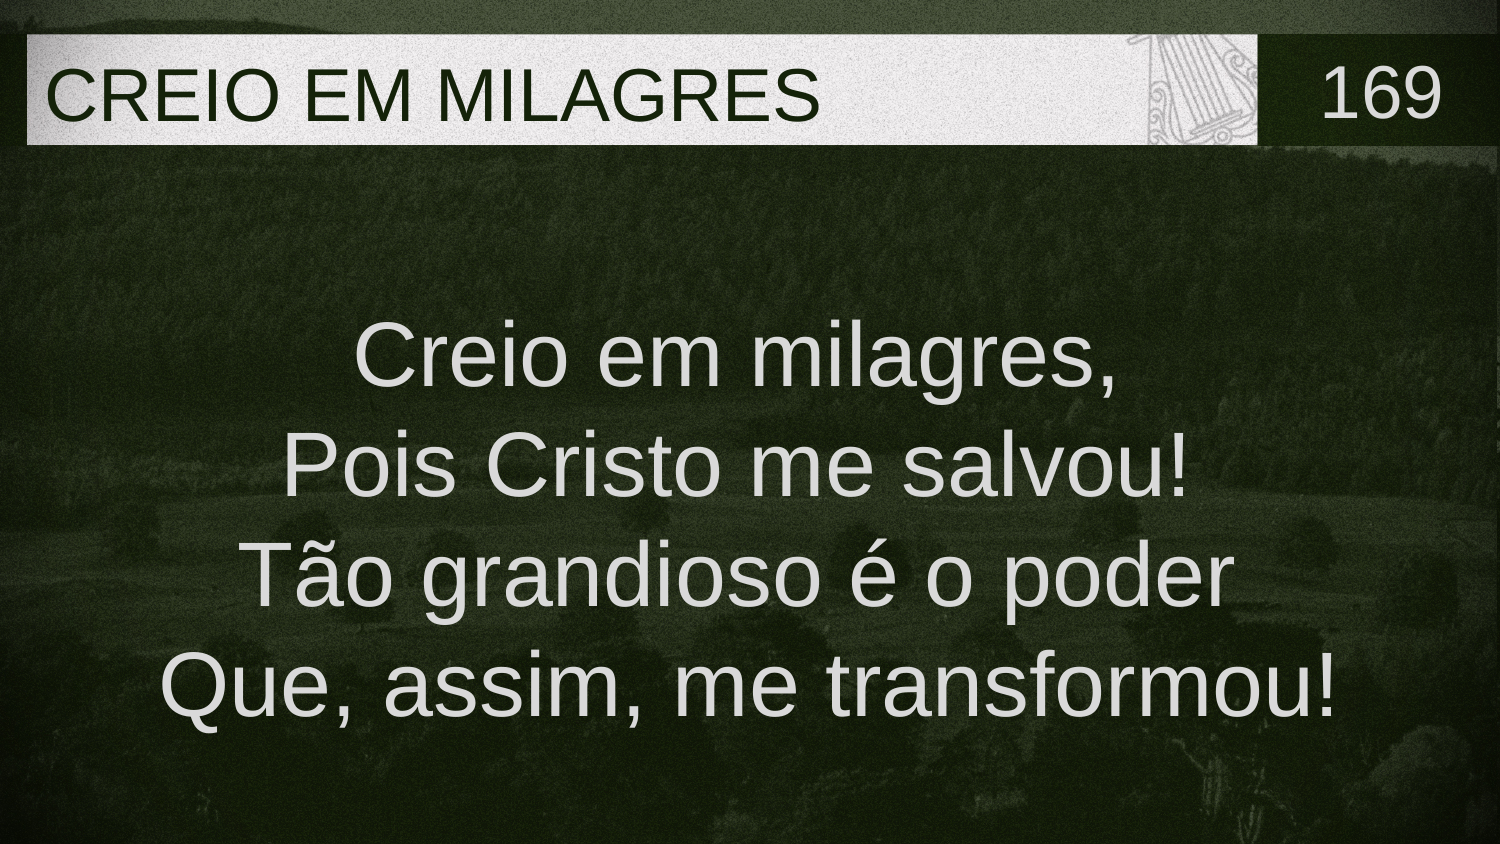

# CREIO EM MILAGRES
169
Creio em milagres,
Pois Cristo me salvou!
Tão grandioso é o poder
Que, assim, me transformou!